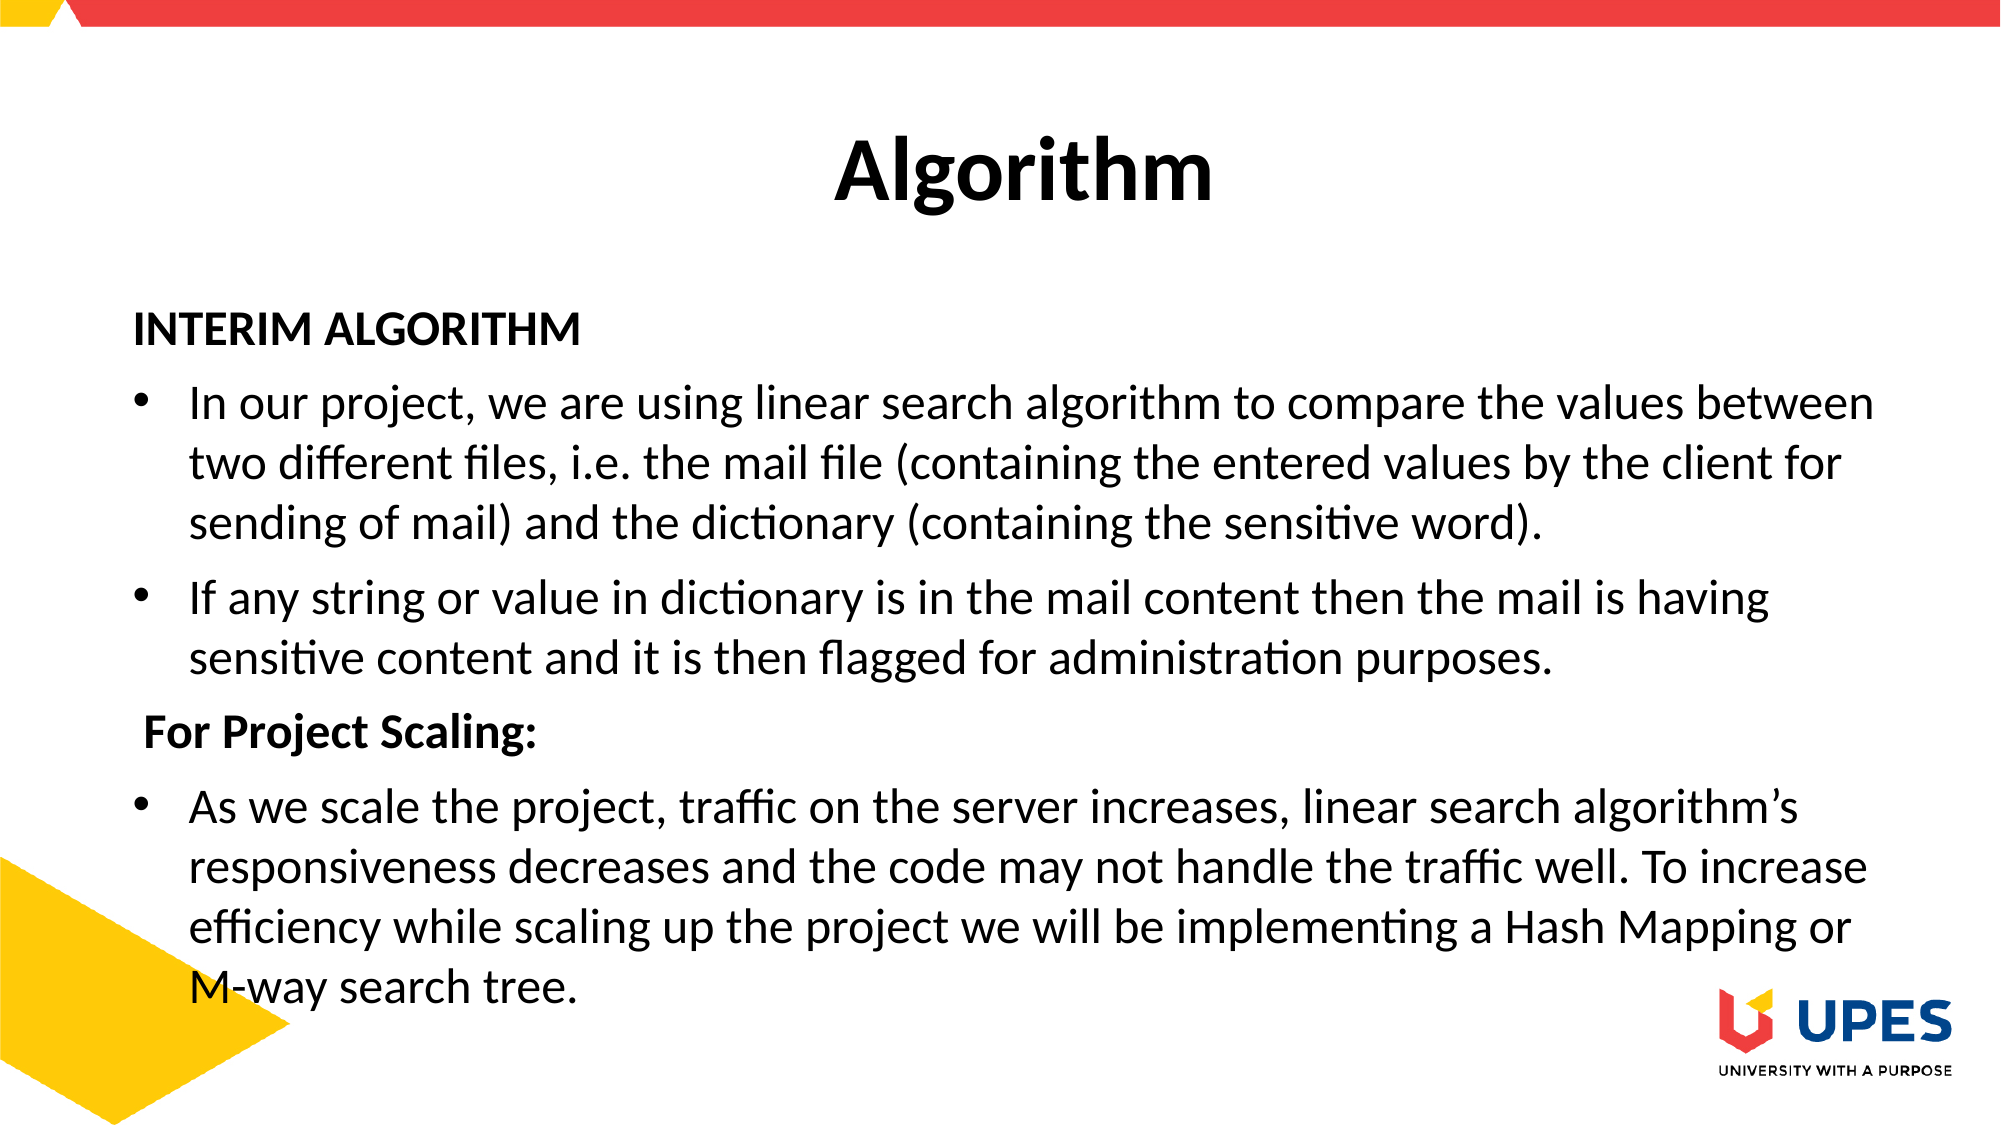

# Algorithm
INTERIM ALGORITHM
In our project, we are using linear search algorithm to compare the values between two different files, i.e. the mail file (containing the entered values by the client for sending of mail) and the dictionary (containing the sensitive word).
If any string or value in dictionary is in the mail content then the mail is having sensitive content and it is then flagged for administration purposes.
 For Project Scaling:
As we scale the project, traffic on the server increases, linear search algorithm’s responsiveness decreases and the code may not handle the traffic well. To increase efficiency while scaling up the project we will be implementing a Hash Mapping or M-way search tree.